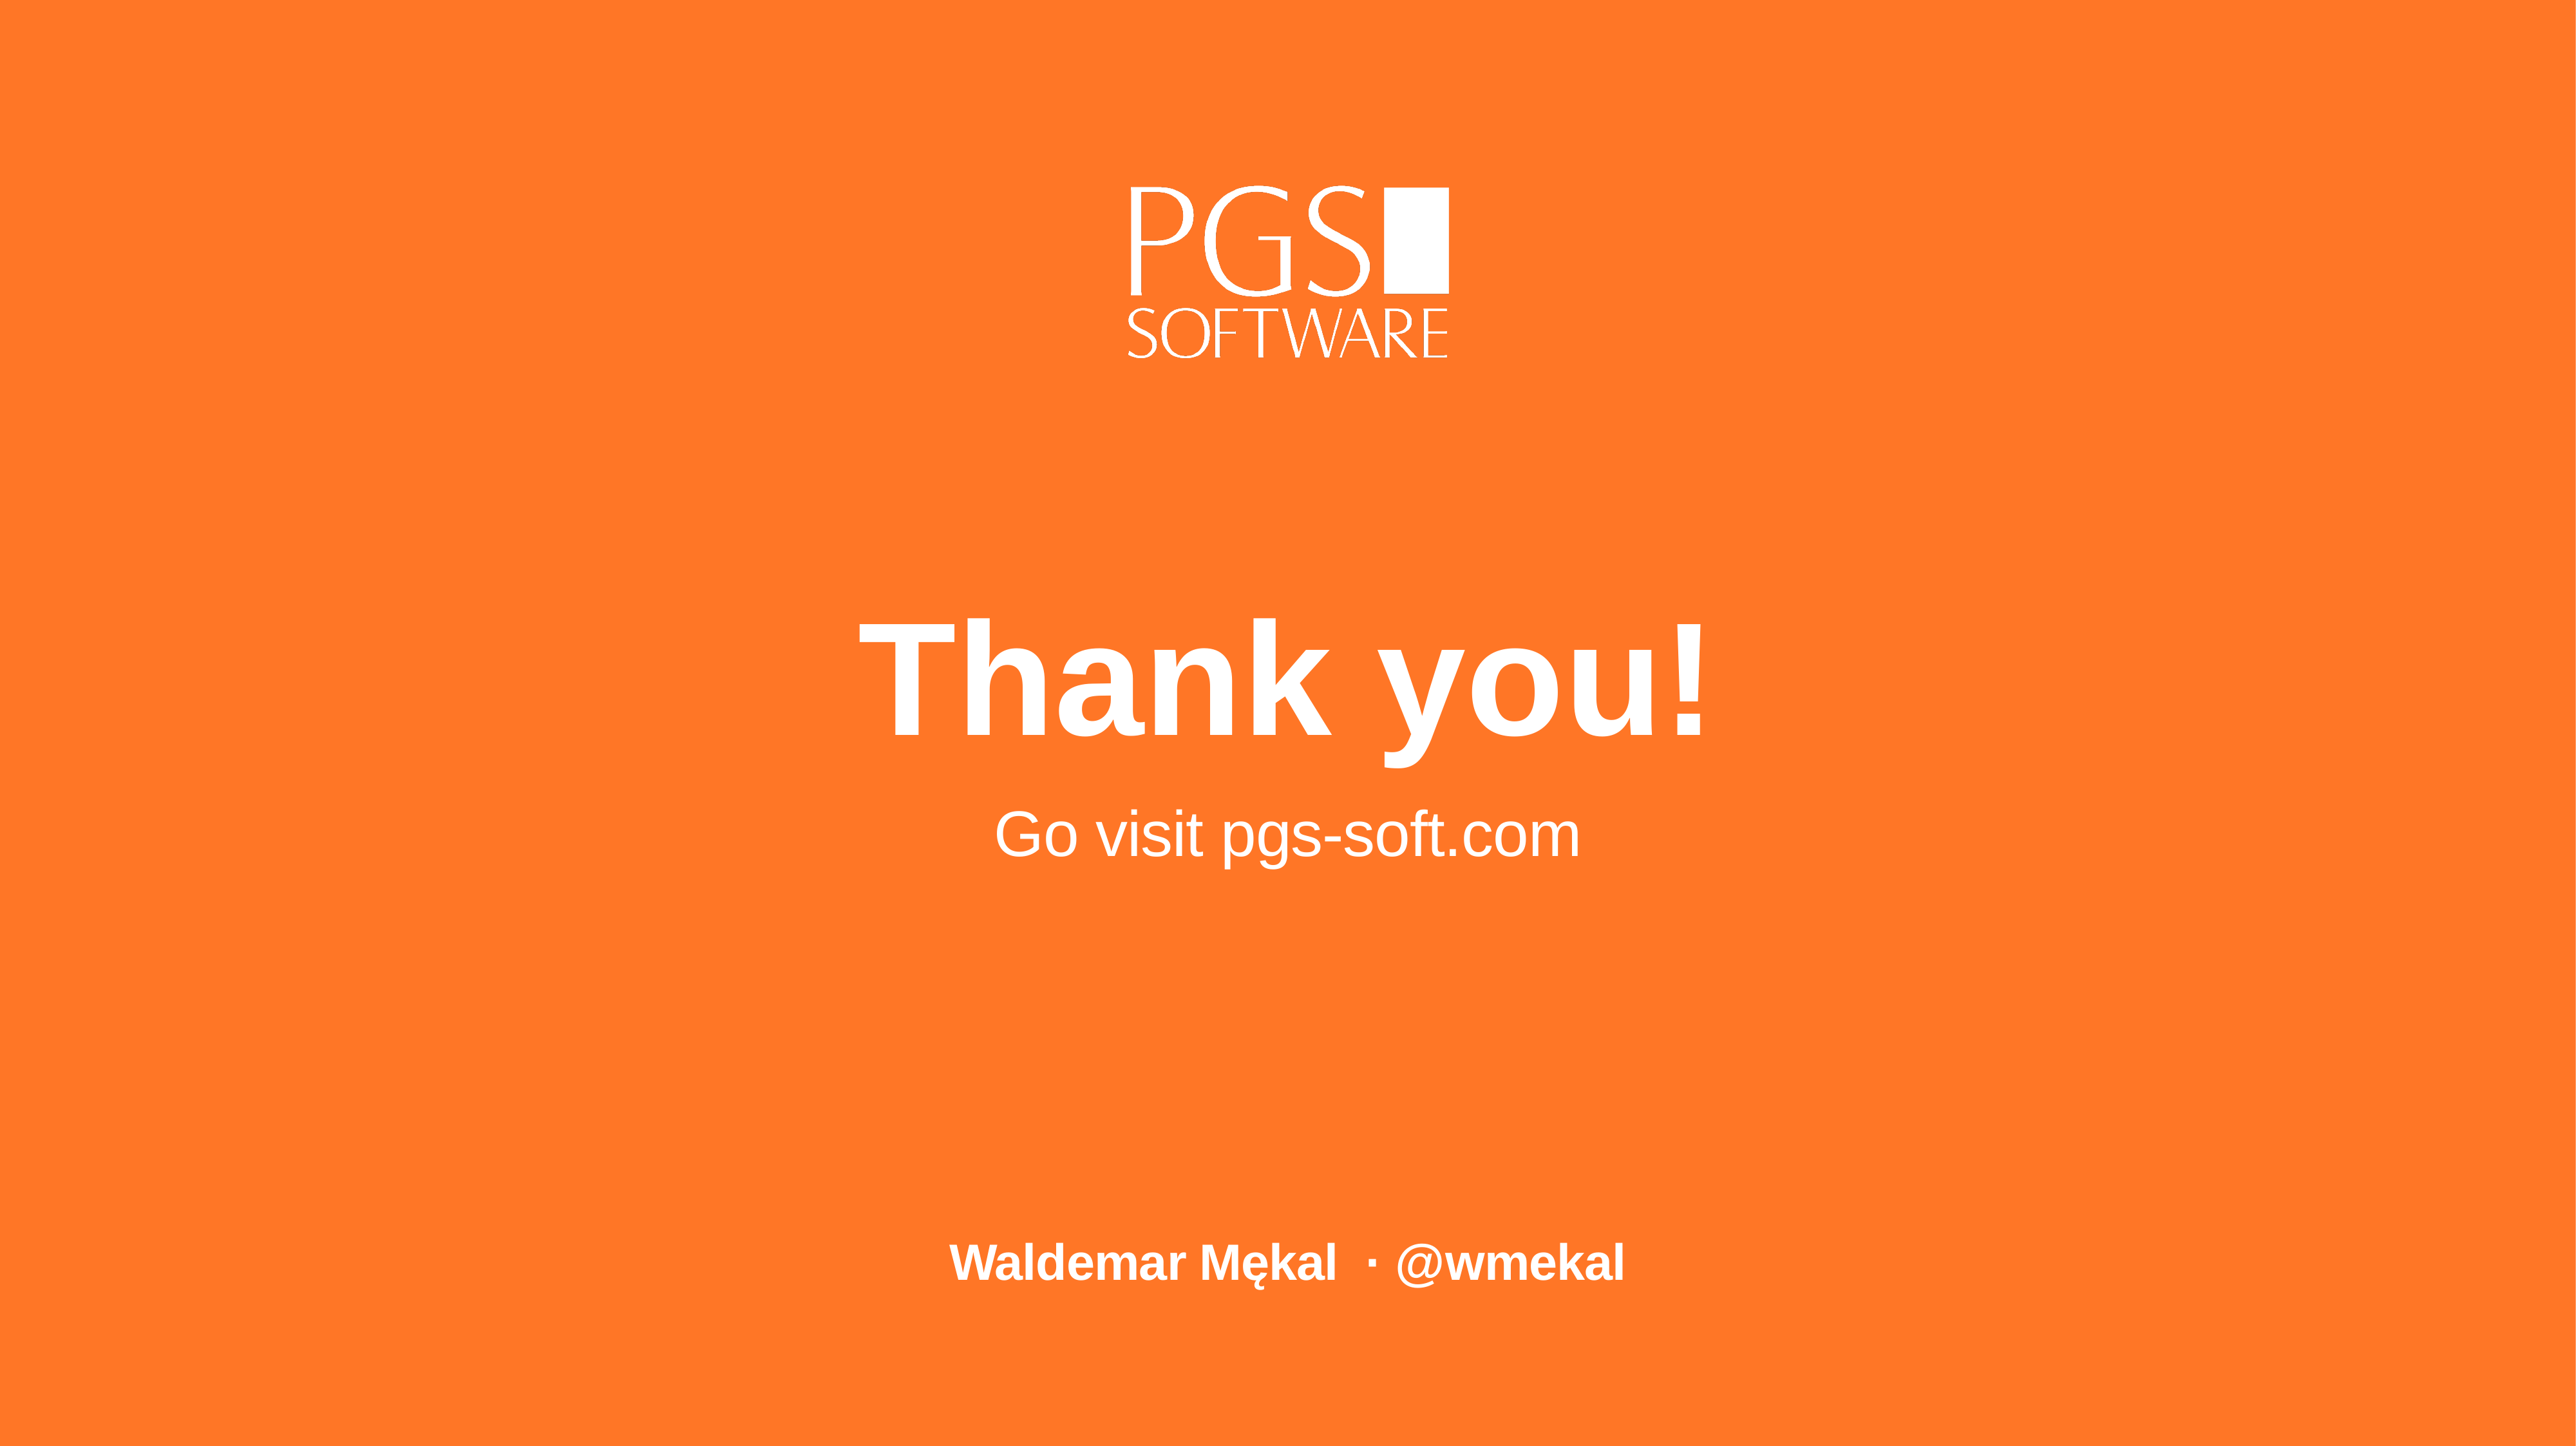

# Thank you!
Go visit pgs-soft.com
Waldemar Mękal  · @wmekal